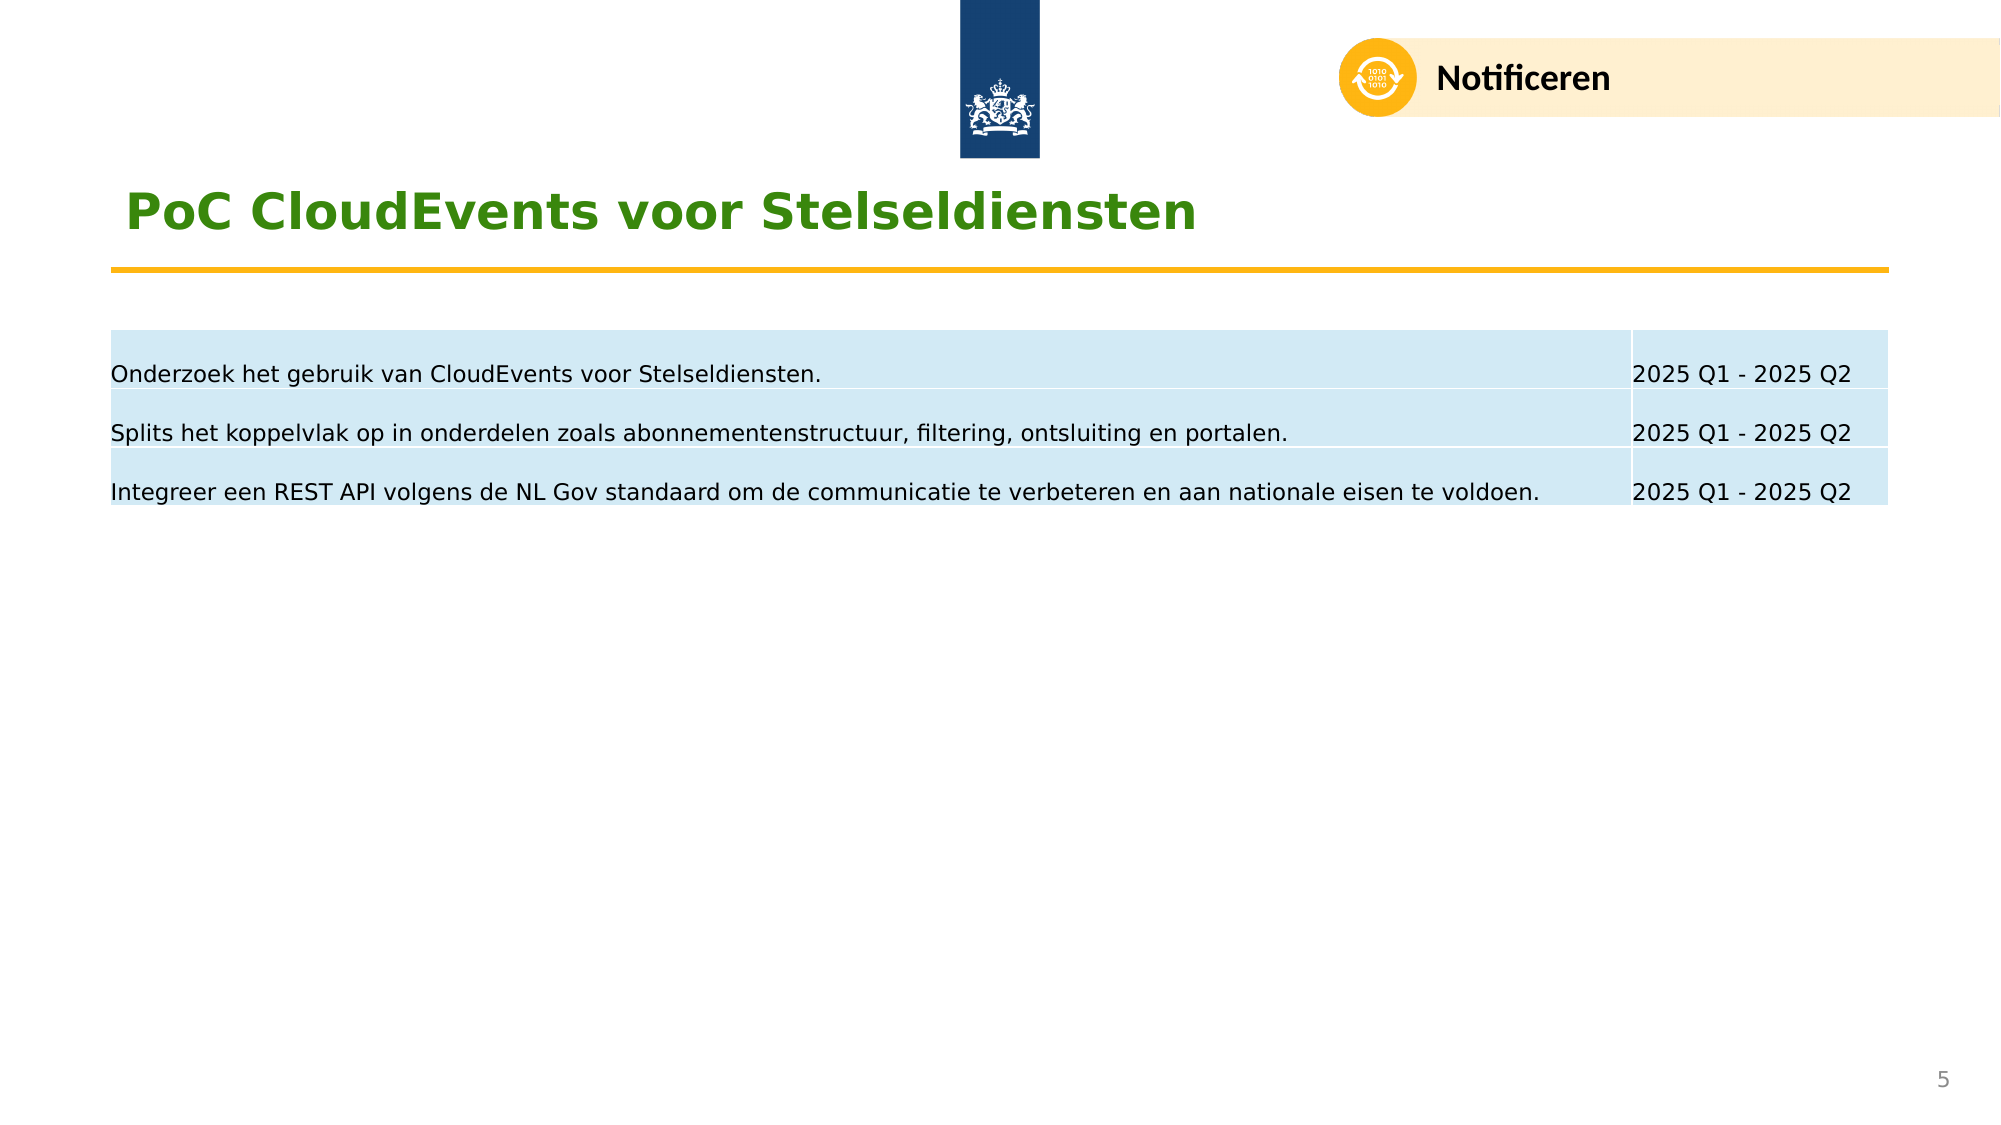

Notificeren
# PoC CloudEvents voor Stelseldiensten
| Onderzoek het gebruik van CloudEvents voor Stelseldiensten. | 2025 Q1 - 2025 Q2 |
| --- | --- |
| Splits het koppelvlak op in onderdelen zoals abonnementenstructuur, filtering, ontsluiting en portalen. | 2025 Q1 - 2025 Q2 |
| Integreer een REST API volgens de NL Gov standaard om de communicatie te verbeteren en aan nationale eisen te voldoen. | 2025 Q1 - 2025 Q2 |
5